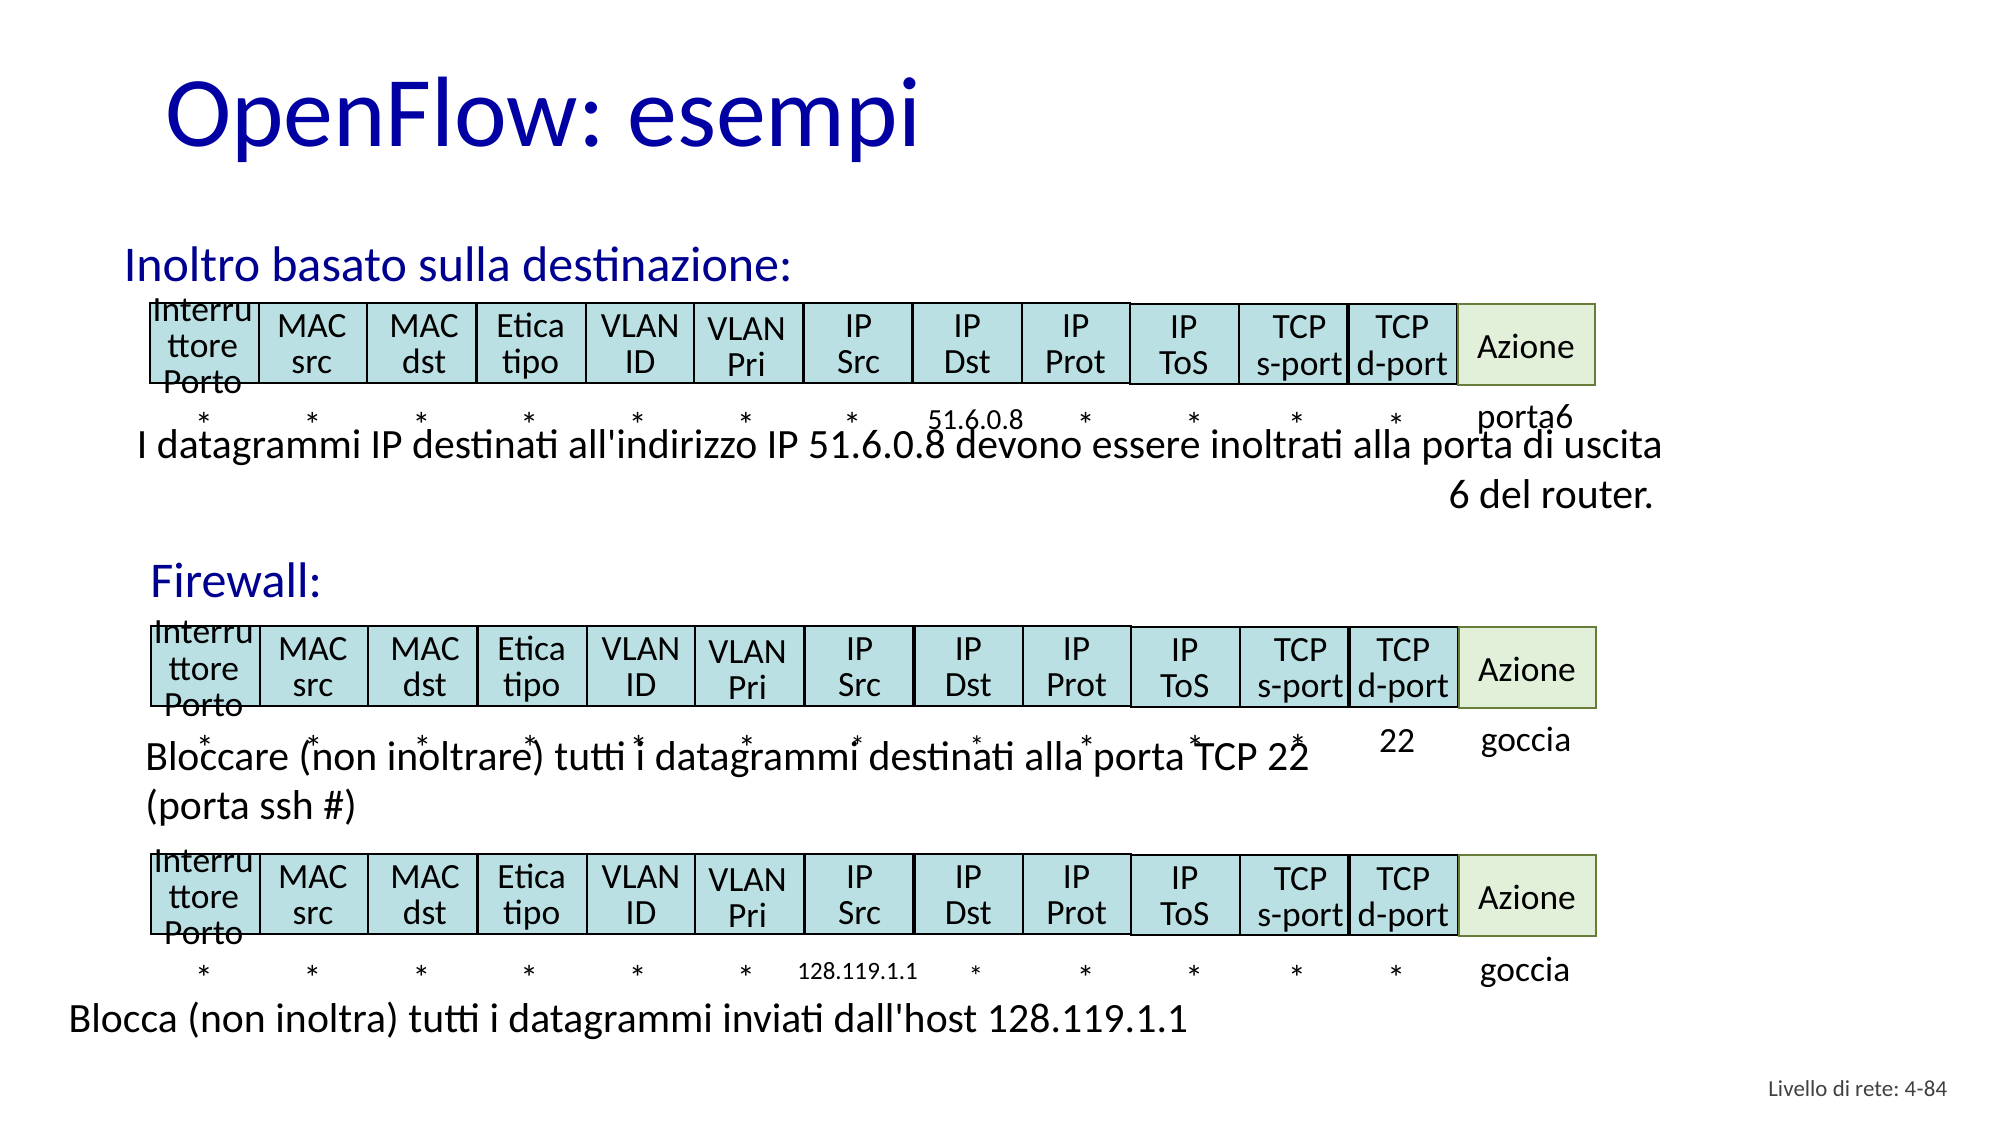

# OpenFlow: esempi
Inoltro basato sulla destinazione:
MAC
src
MAC
dst
Etica
tipo
VLAN
ID
IP
Src
IP
Dst
IP
Prot

IP
ToS
TCP
s-port
TCP
d-port
Interruttore
Porto

VLAN
Pri
Azione
porta6
51.6.0.8
*
*
*
*
*
*
*
*
*
*
*
I datagrammi IP destinati all'indirizzo IP 51.6.0.8 devono essere inoltrati alla porta di uscita 6 del router.
Firewall:
MAC
src
MAC
dst
Etica
tipo
VLAN
ID
IP
Src
IP
Dst
IP
Prot

IP
ToS
TCP
s-port
TCP
d-port
Interruttore
Porto

VLAN
Pri
Azione
goccia
22
*
*
*
*
*
*
*
*
*
*
*
Bloccare (non inoltrare) tutti i datagrammi destinati alla porta TCP 22 (porta ssh #)
MAC
src
MAC
dst
Etica
tipo
VLAN
ID
IP
Src
IP
Dst
IP
Prot

IP
ToS
TCP
s-port
TCP
d-port
Interruttore
Porto

VLAN
Pri
Azione
goccia
128.119.1.1
*
*
*
*
*
*
*
*
*
*
*
Blocca (non inoltra) tutti i datagrammi inviati dall'host 128.119.1.1
Livello di rete: 4-84